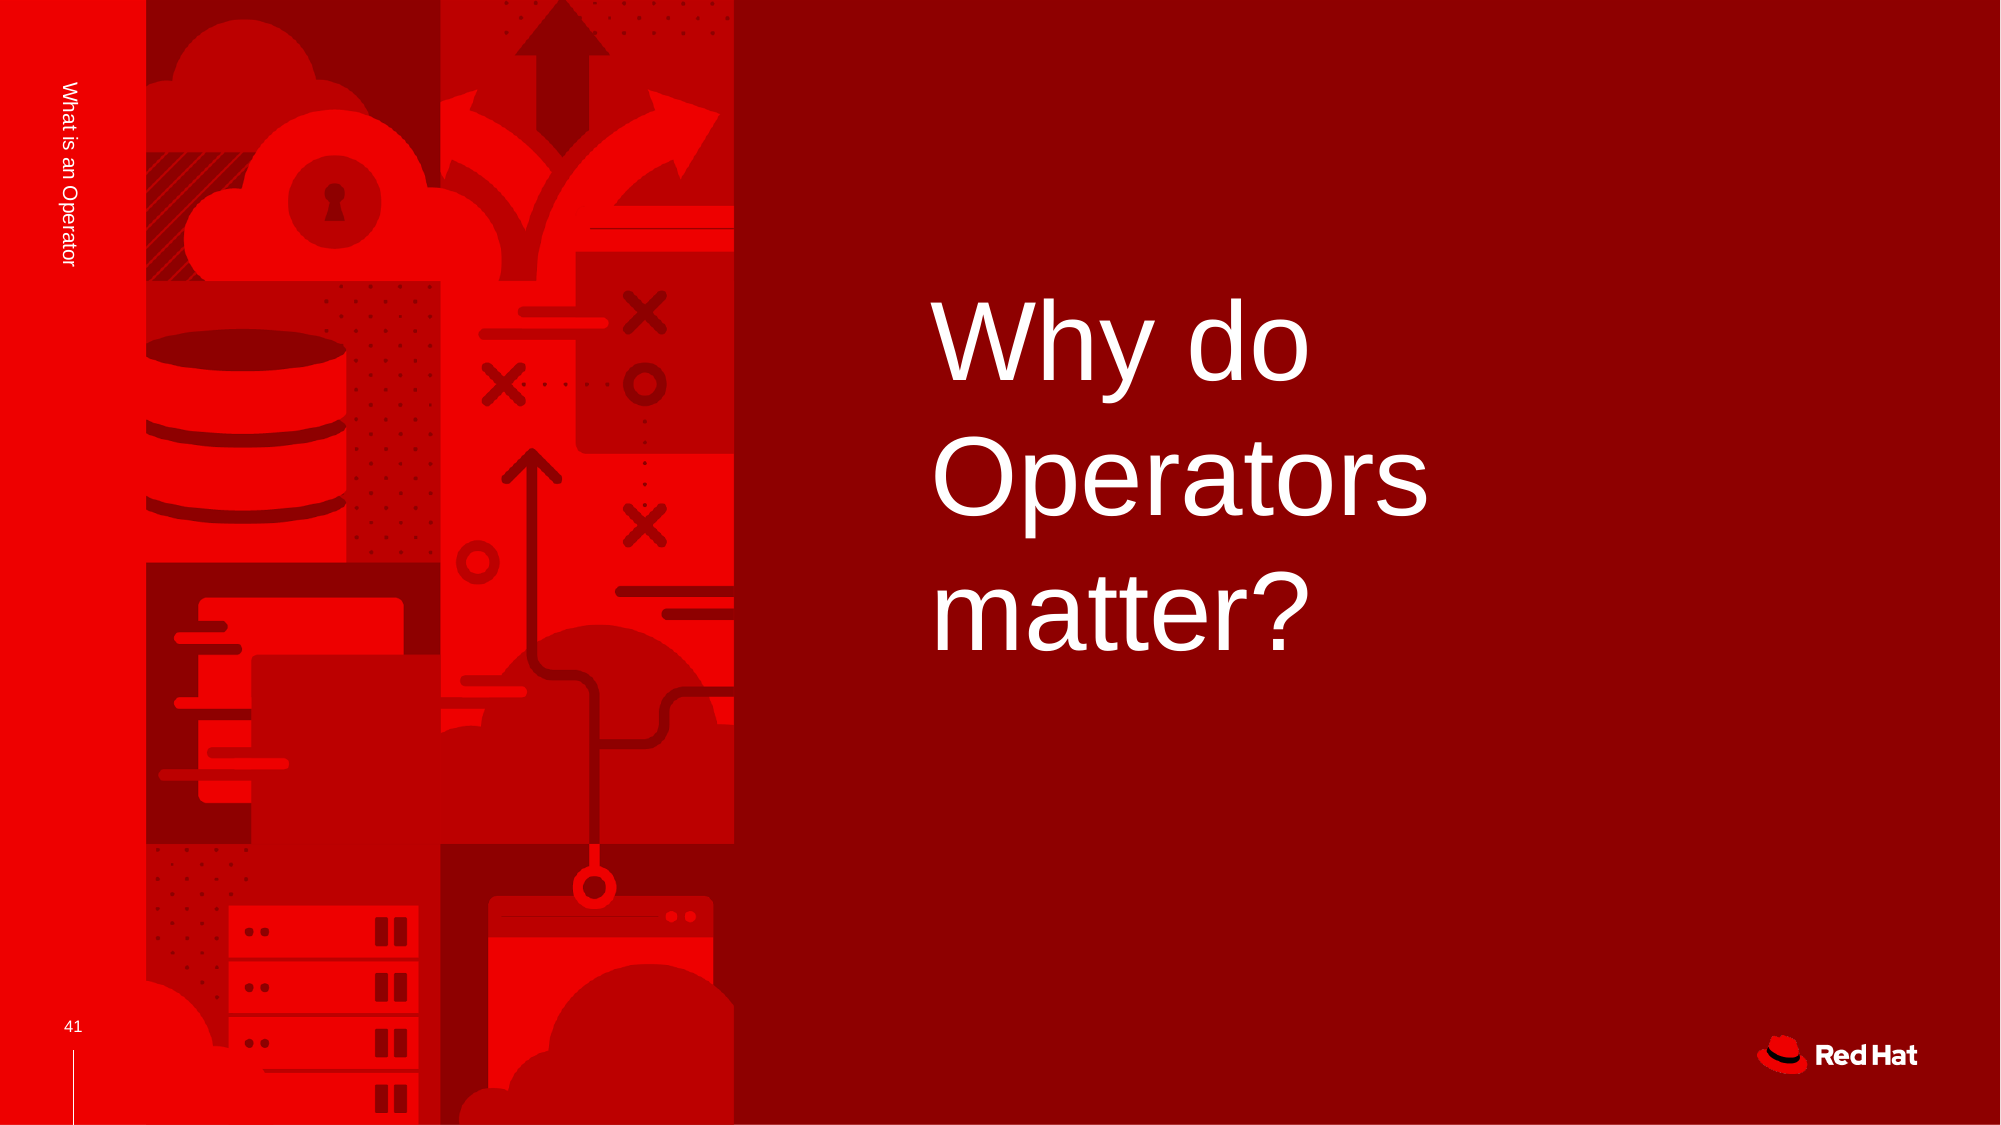

# Why do Operators matter?
What is an Operator
41